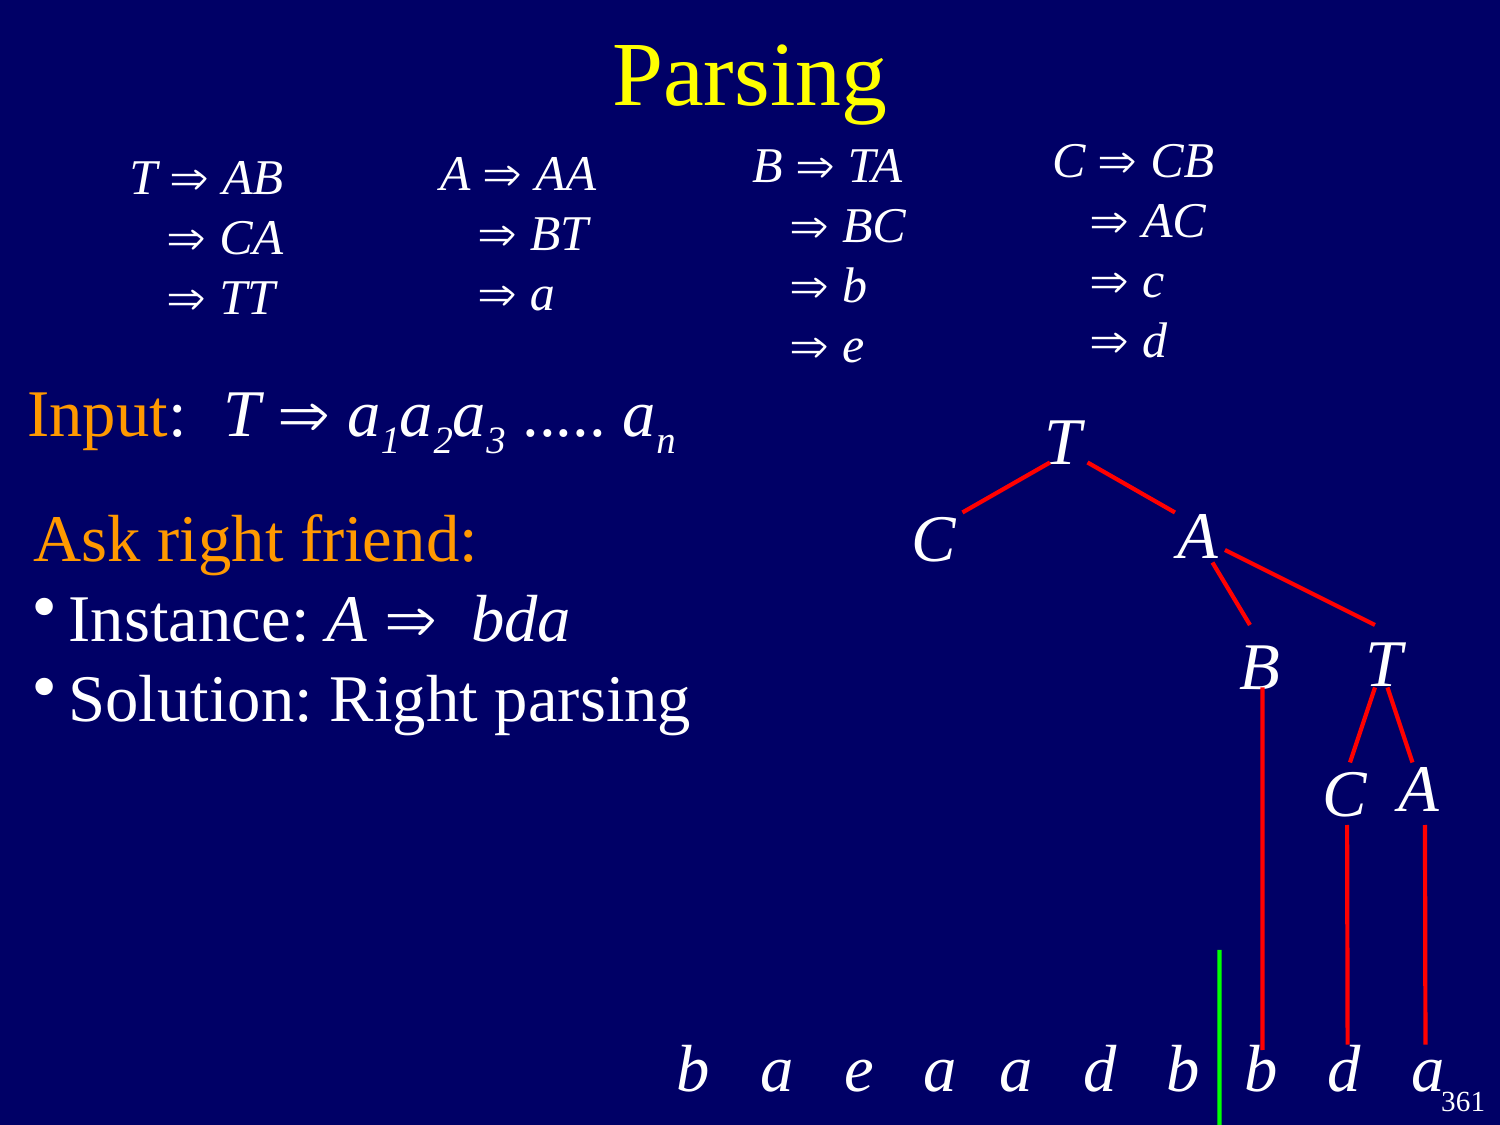

Parsing
C ⇒ CB
   ⇒ AC
   ⇒ c
   ⇒ d
B ⇒ TA
   ⇒ BC
   ⇒ b
   ⇒ e
A ⇒ AA
   ⇒ BT
   ⇒ a
T ⇒ AB
   ⇒ CA
   ⇒ TT
Input:
T ⇒ a1a2a3 ..... an
T

C

a   d   b
b   a   e   a
A
Ask right friend:
Instance: A ⇒  bda
Solution: Right parsing

T
B

A
C

b   d   a